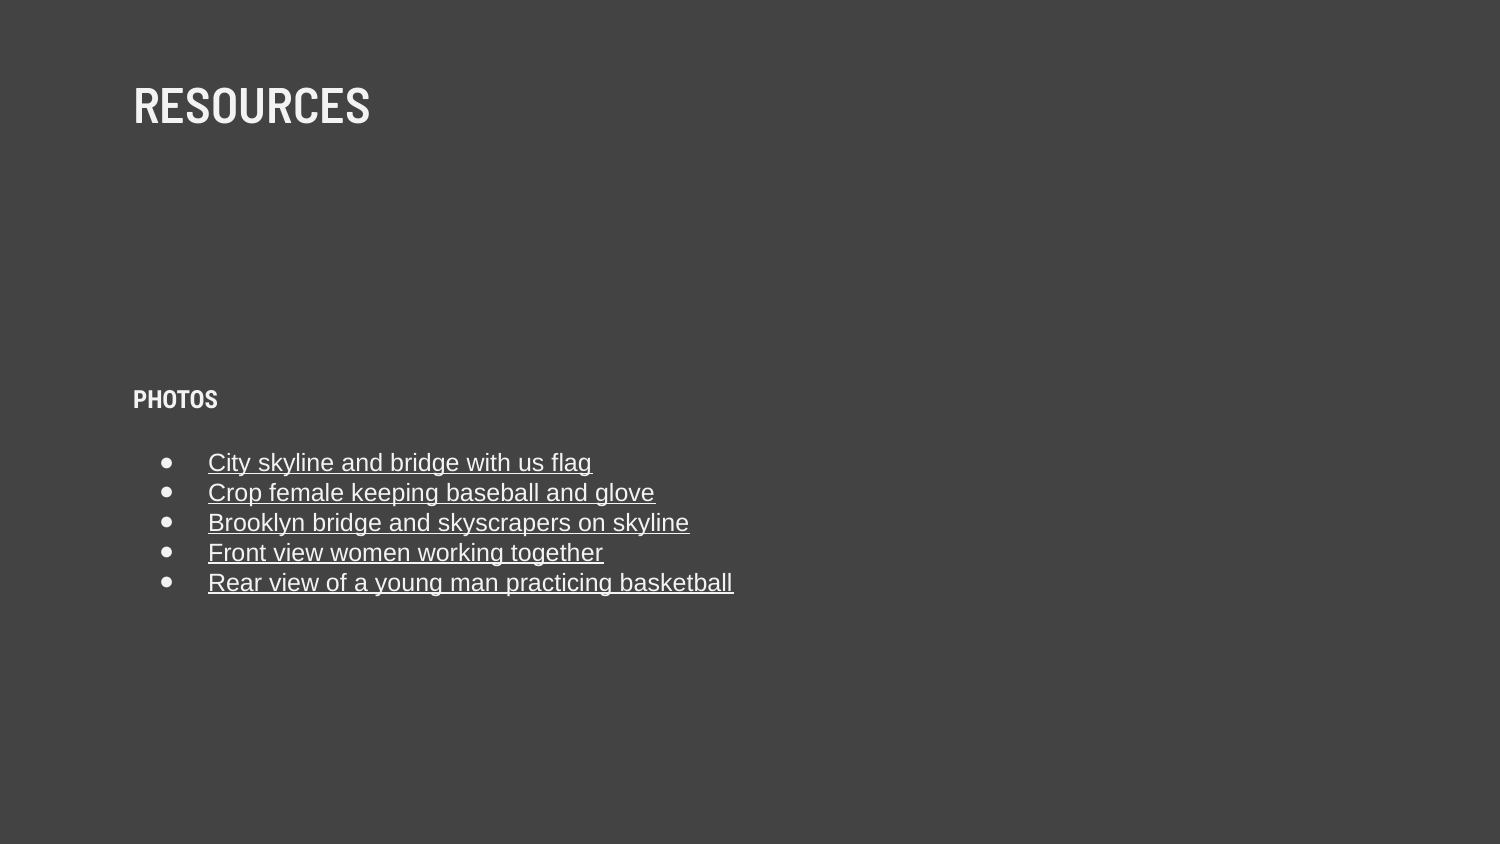

# RESOURCES
PHOTOS
City skyline and bridge with us flag
Crop female keeping baseball and glove
Brooklyn bridge and skyscrapers on skyline
Front view women working together
Rear view of a young man practicing basketball